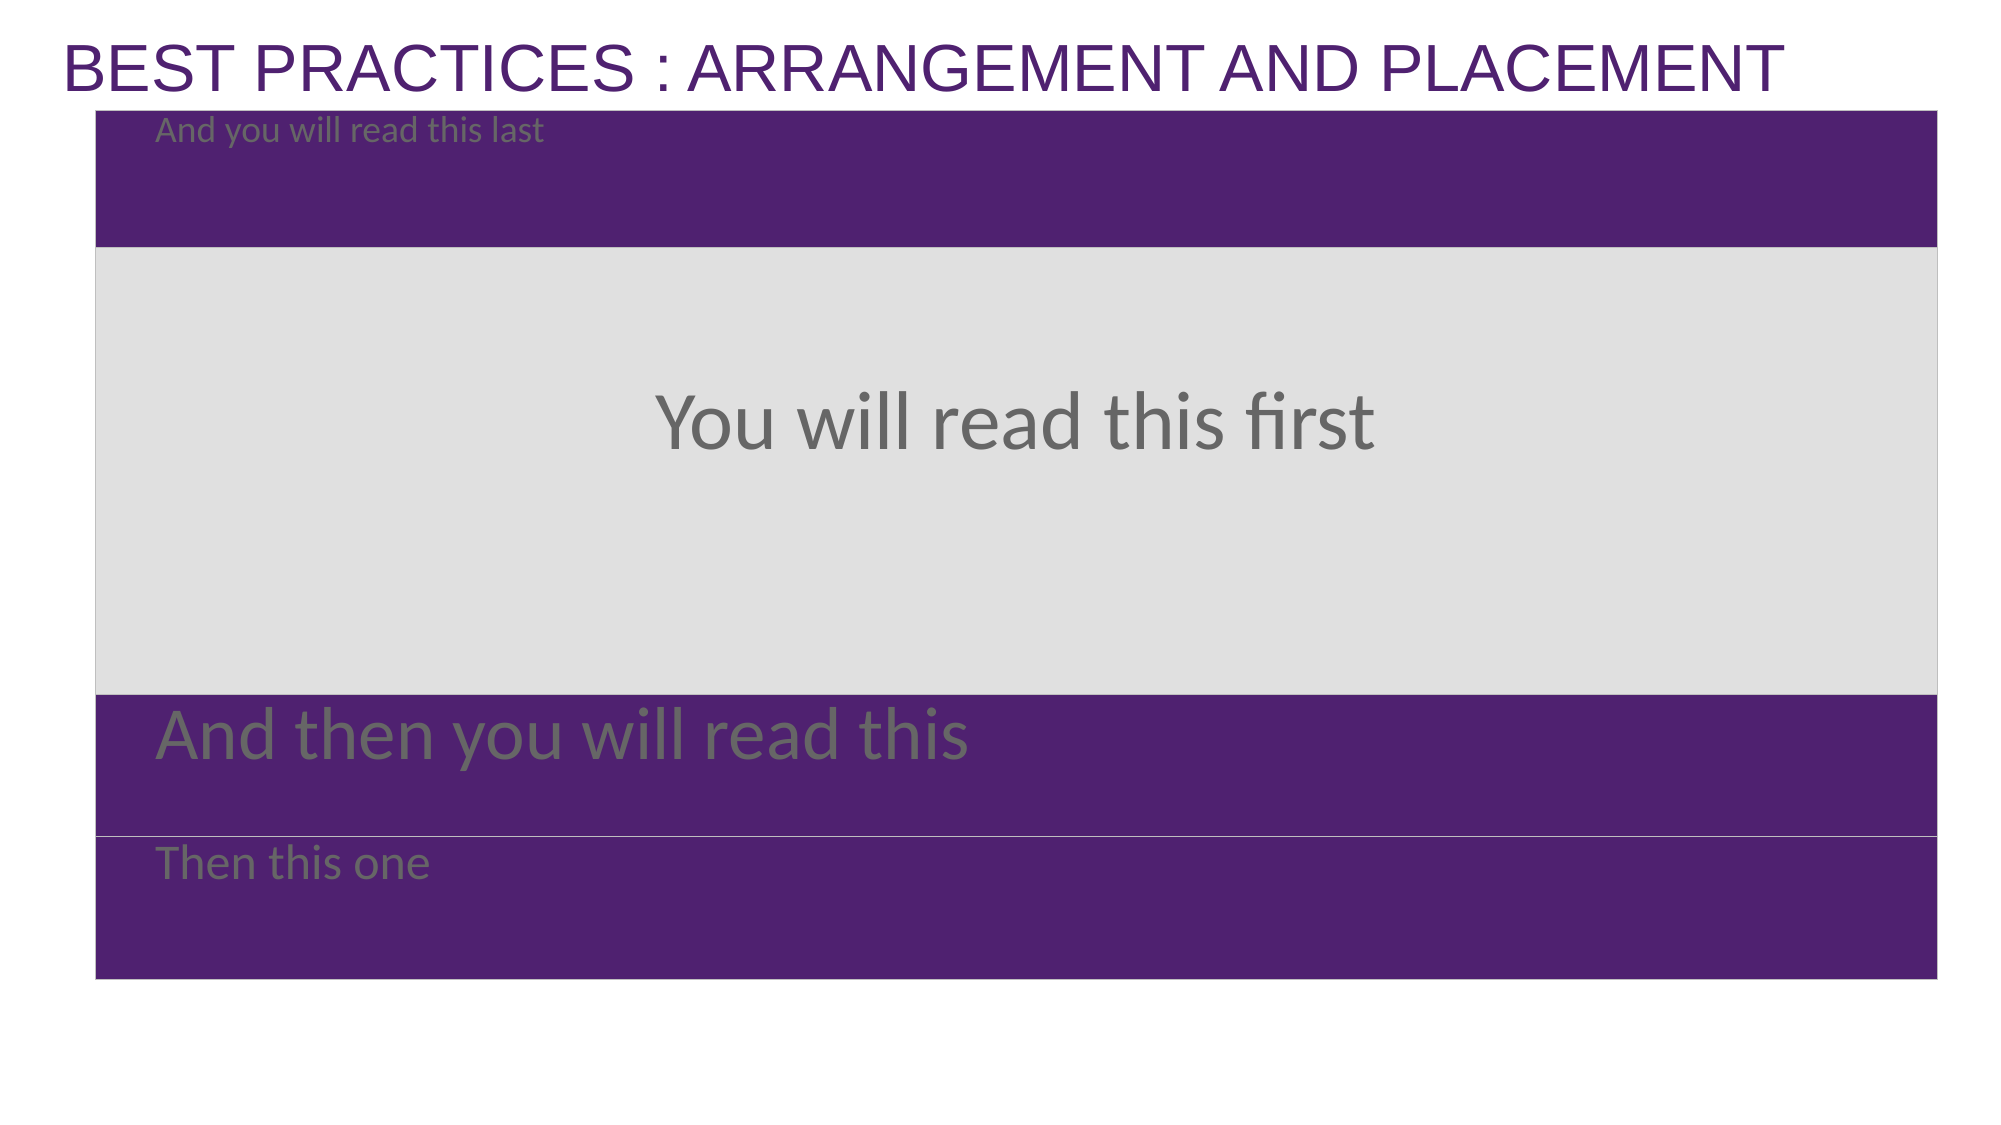

# Best Practices : Arrangement and placement
       And you will read this last

You will read this first
       And then you will read this
       Then this one